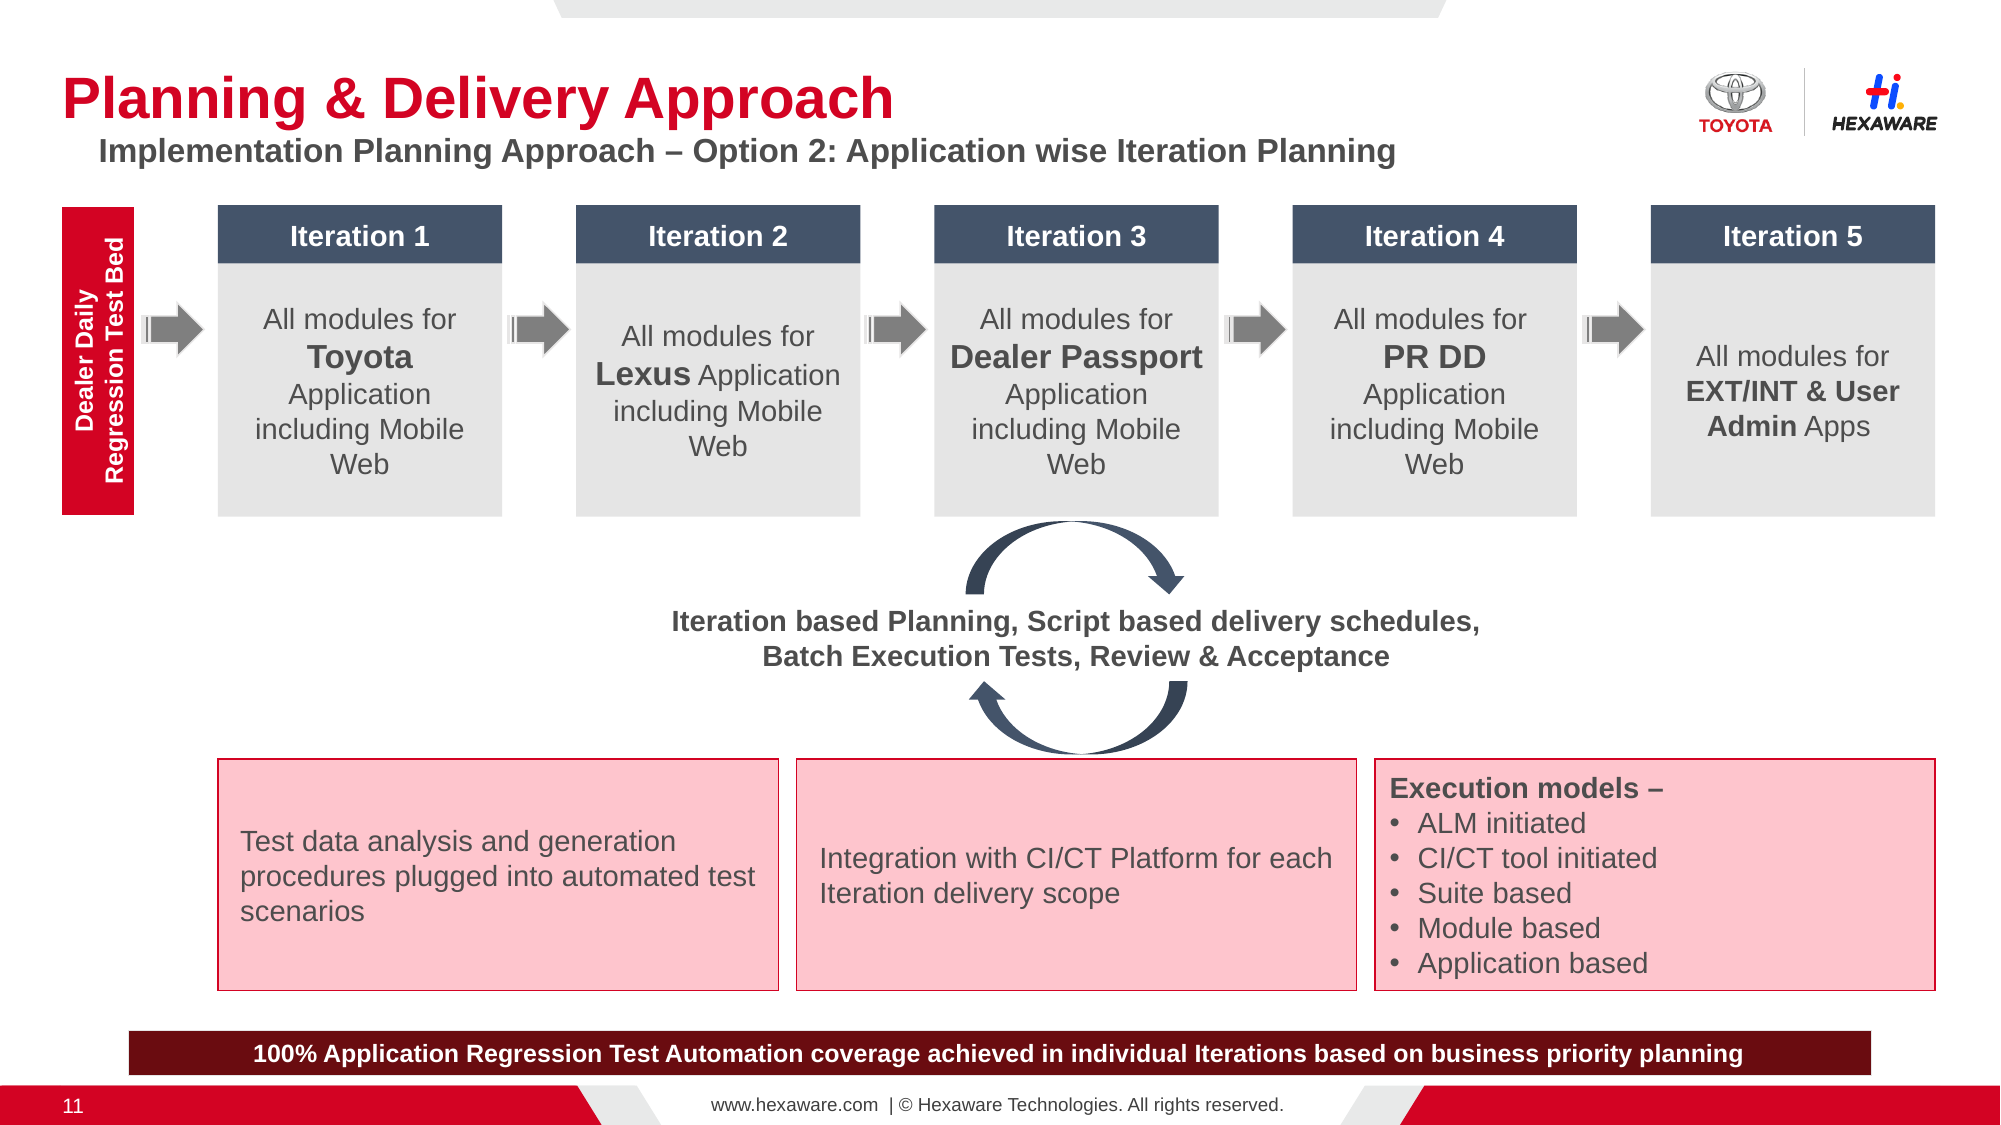

# Planning & Delivery Approach
Implementation Planning Approach – Option 2: Application wise Iteration Planning
Iteration 1
Iteration 2
Iteration 3
Iteration 4
Iteration 5
All modules for Toyota Application including Mobile Web
All modules for Lexus Application including Mobile Web
All modules for Dealer Passport Application including Mobile Web
All modules for
PR DD Application including Mobile Web
All modules for EXT/INT & User Admin Apps

Dealer Daily Regression Test Bed

Iteration based Planning, Script based delivery schedules, Batch Execution Tests, Review & Acceptance

Test data analysis and generation procedures plugged into automated test scenarios
Integration with CI/CT Platform for each Iteration delivery scope
Execution models –
ALM initiated
CI/CT tool initiated
Suite based
Module based
Application based
100% Application Regression Test Automation coverage achieved in individual Iterations based on business priority planning